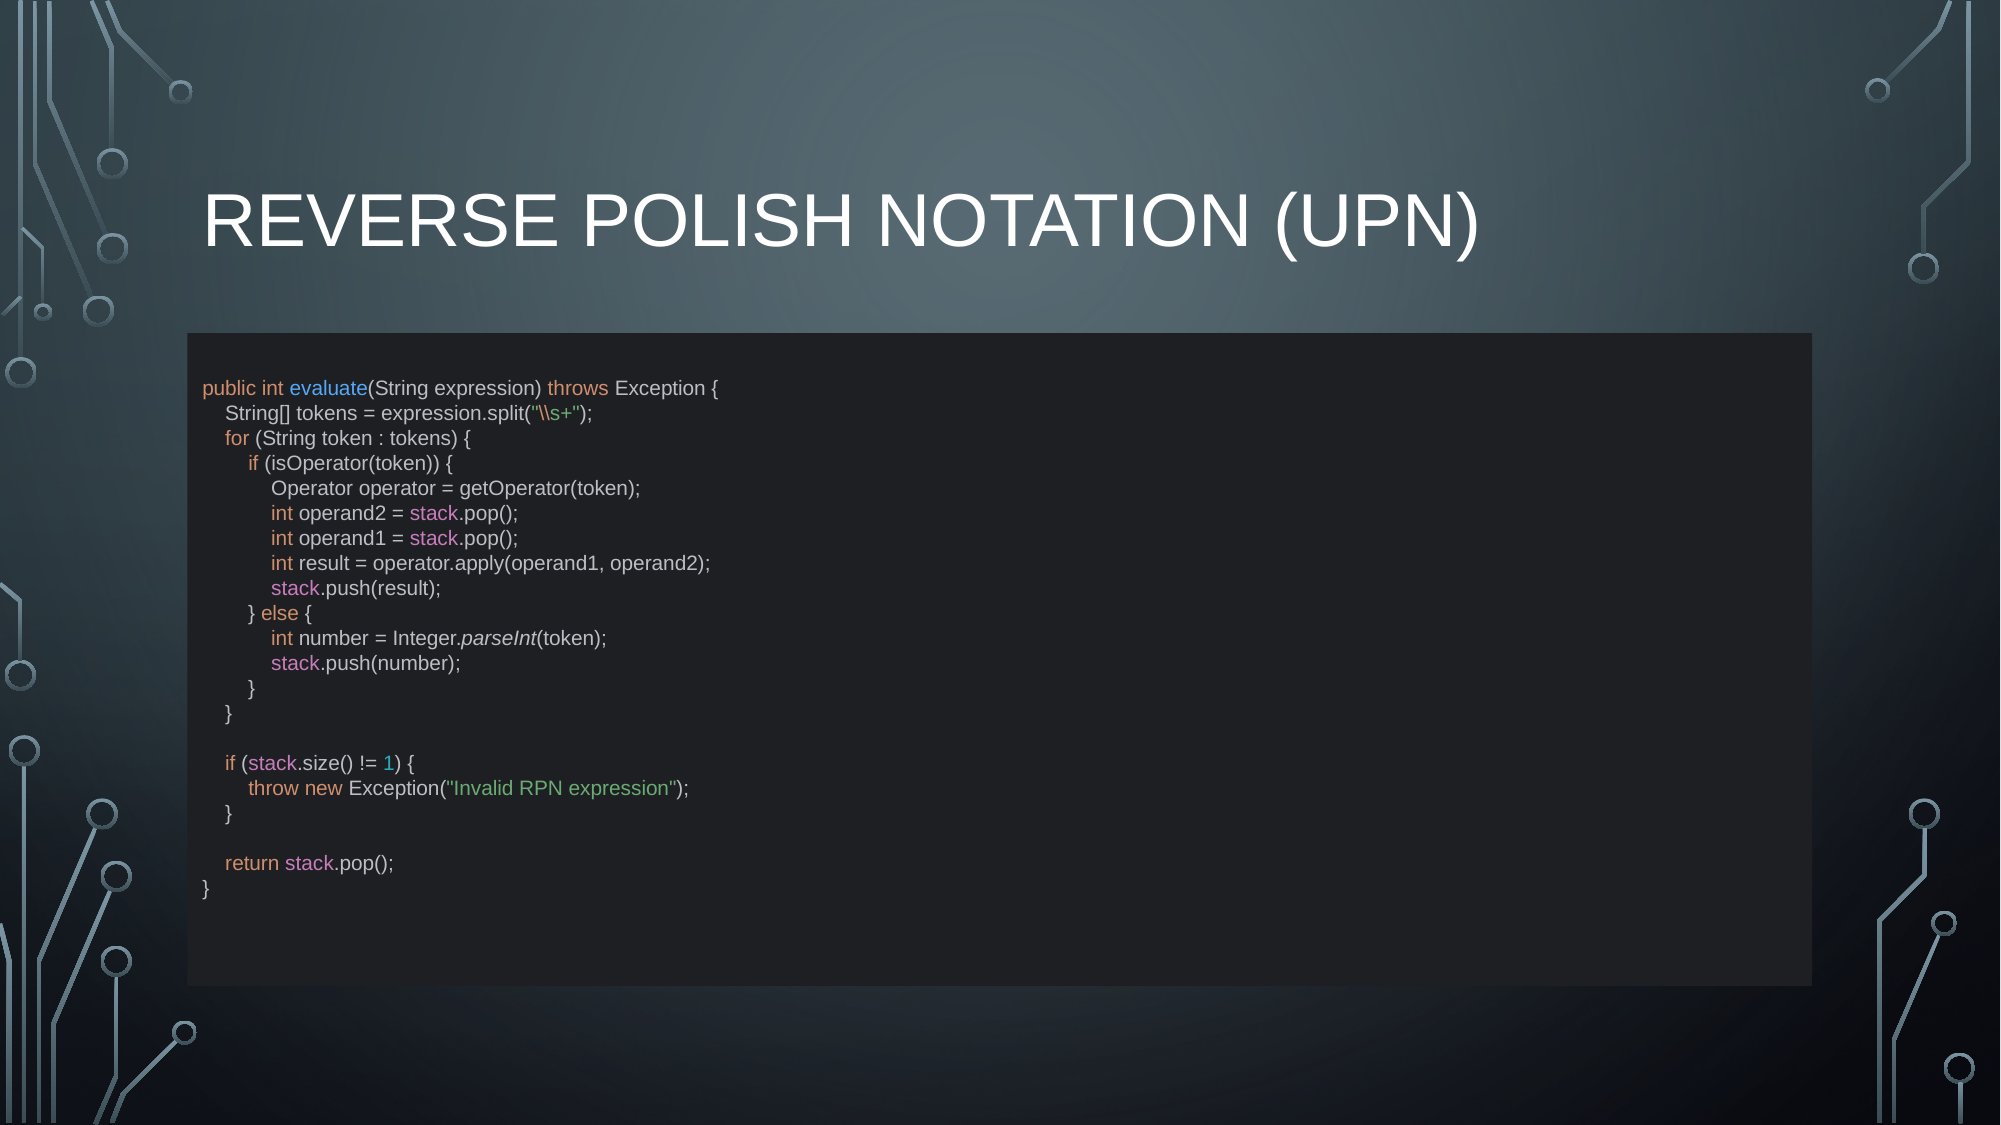

# Reverse polish notation (UPN)
Part 3
public int evaluate(String expression) throws Exception {
    String[] tokens = expression.split("\\s+");
    for (String token : tokens) {
        if (isOperator(token)) {
            Operator operator = getOperator(token);
            int operand2 = stack.pop();
            int operand1 = stack.pop();
            int result = operator.apply(operand1, operand2);
            stack.push(result);
        } else {
            int number = Integer.parseInt(token);
            stack.push(number);
        }
    }
    if (stack.size() != 1) {
        throw new Exception("Invalid RPN expression");
    }
    return stack.pop();
}